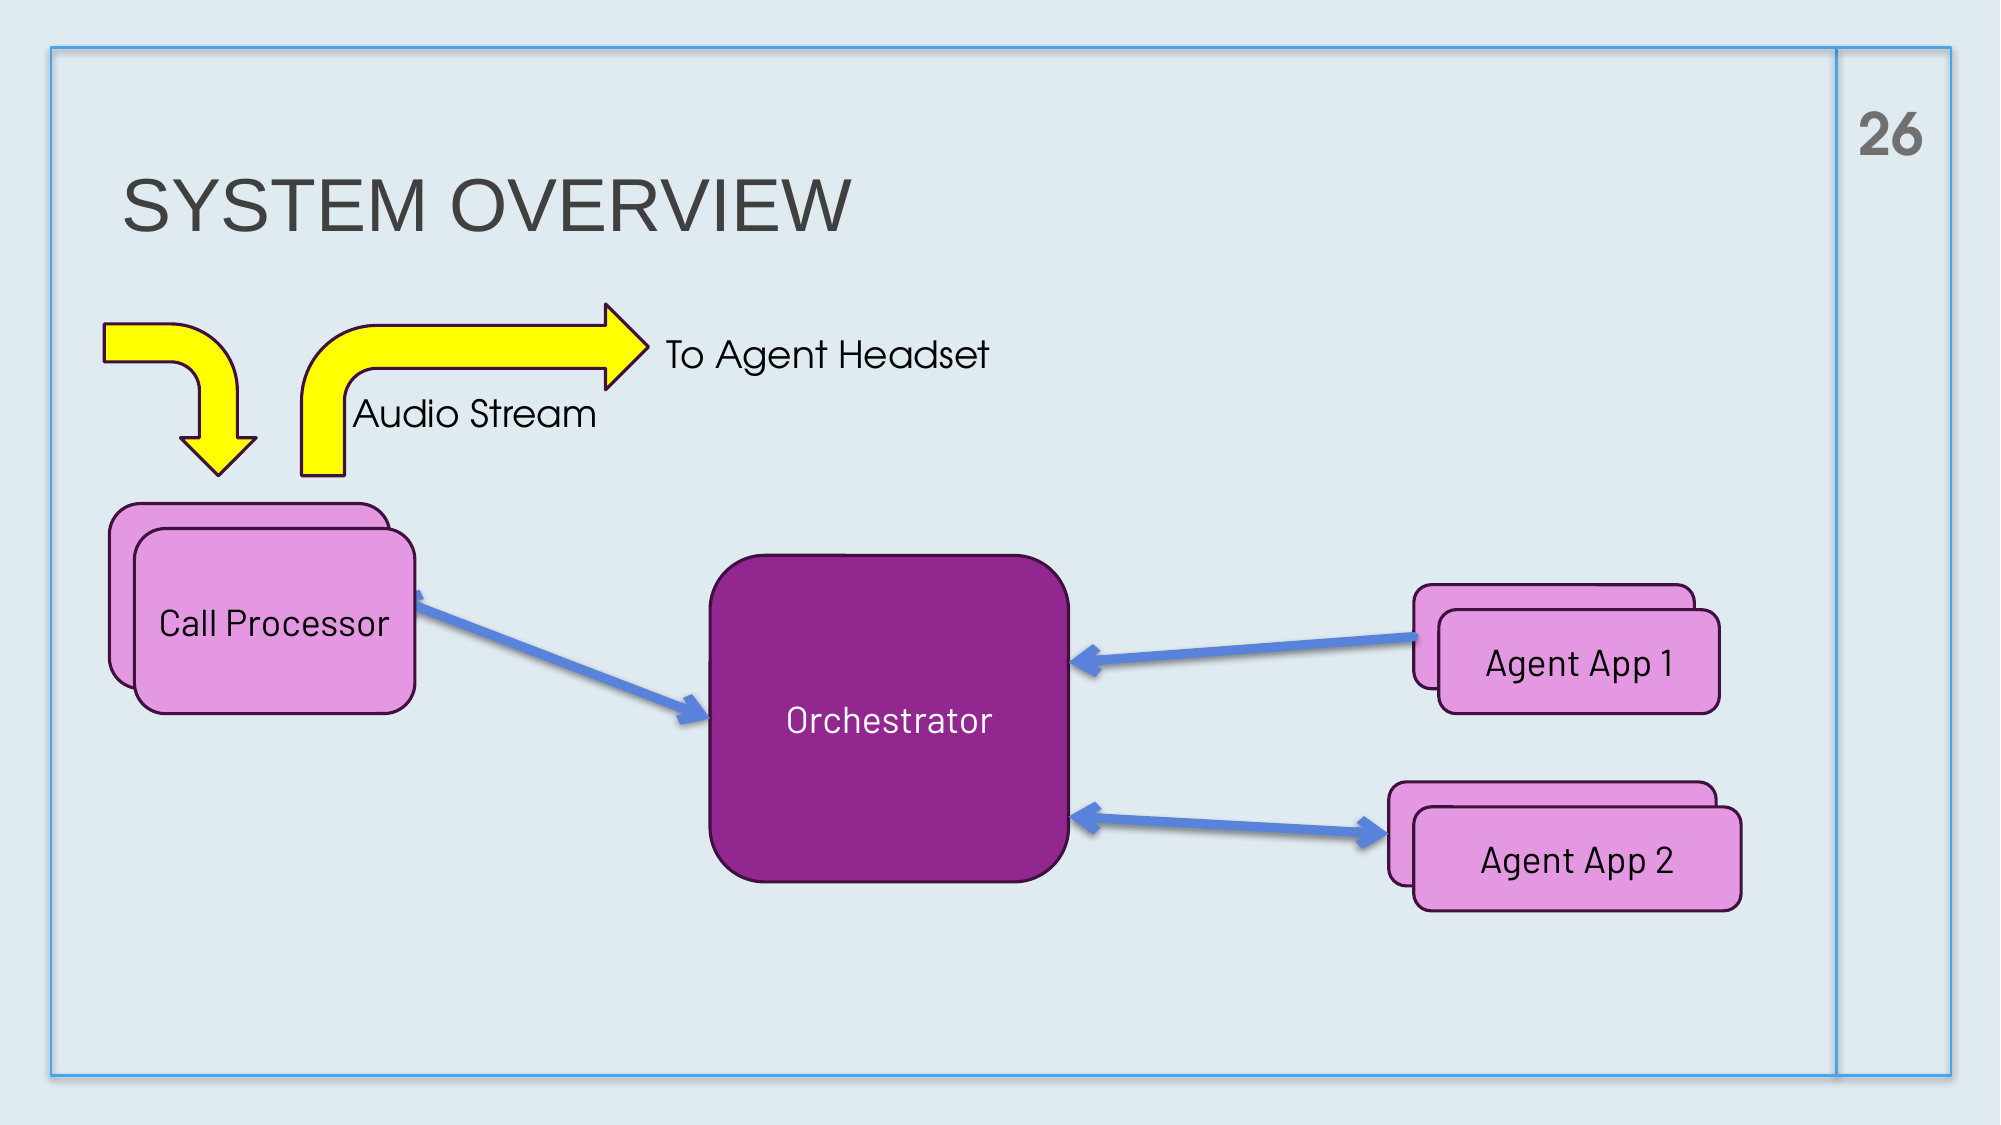

26
# System Overview

Audio Stream

To Agent Headset
Call Processor
Call Processor
Orchestrator
Agent App 1
Agent App 1
Agent App 2
Agent App 2